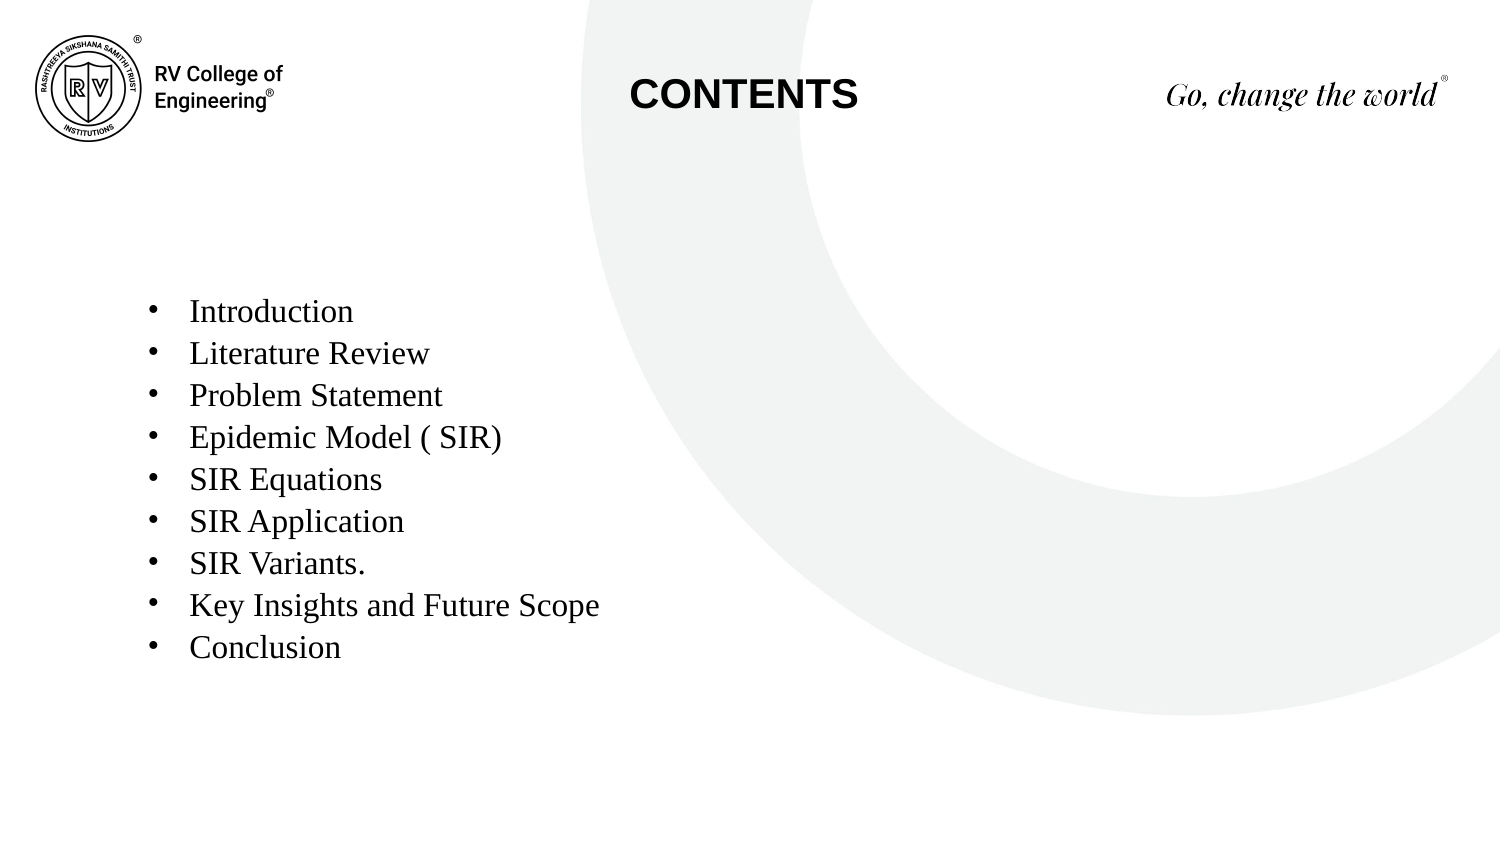

# CONTENTS

Introduction
Literature Review
Problem Statement
Epidemic Model ( SIR)
SIR Equations
SIR Application
SIR Variants.
Key Insights and Future Scope
Conclusion